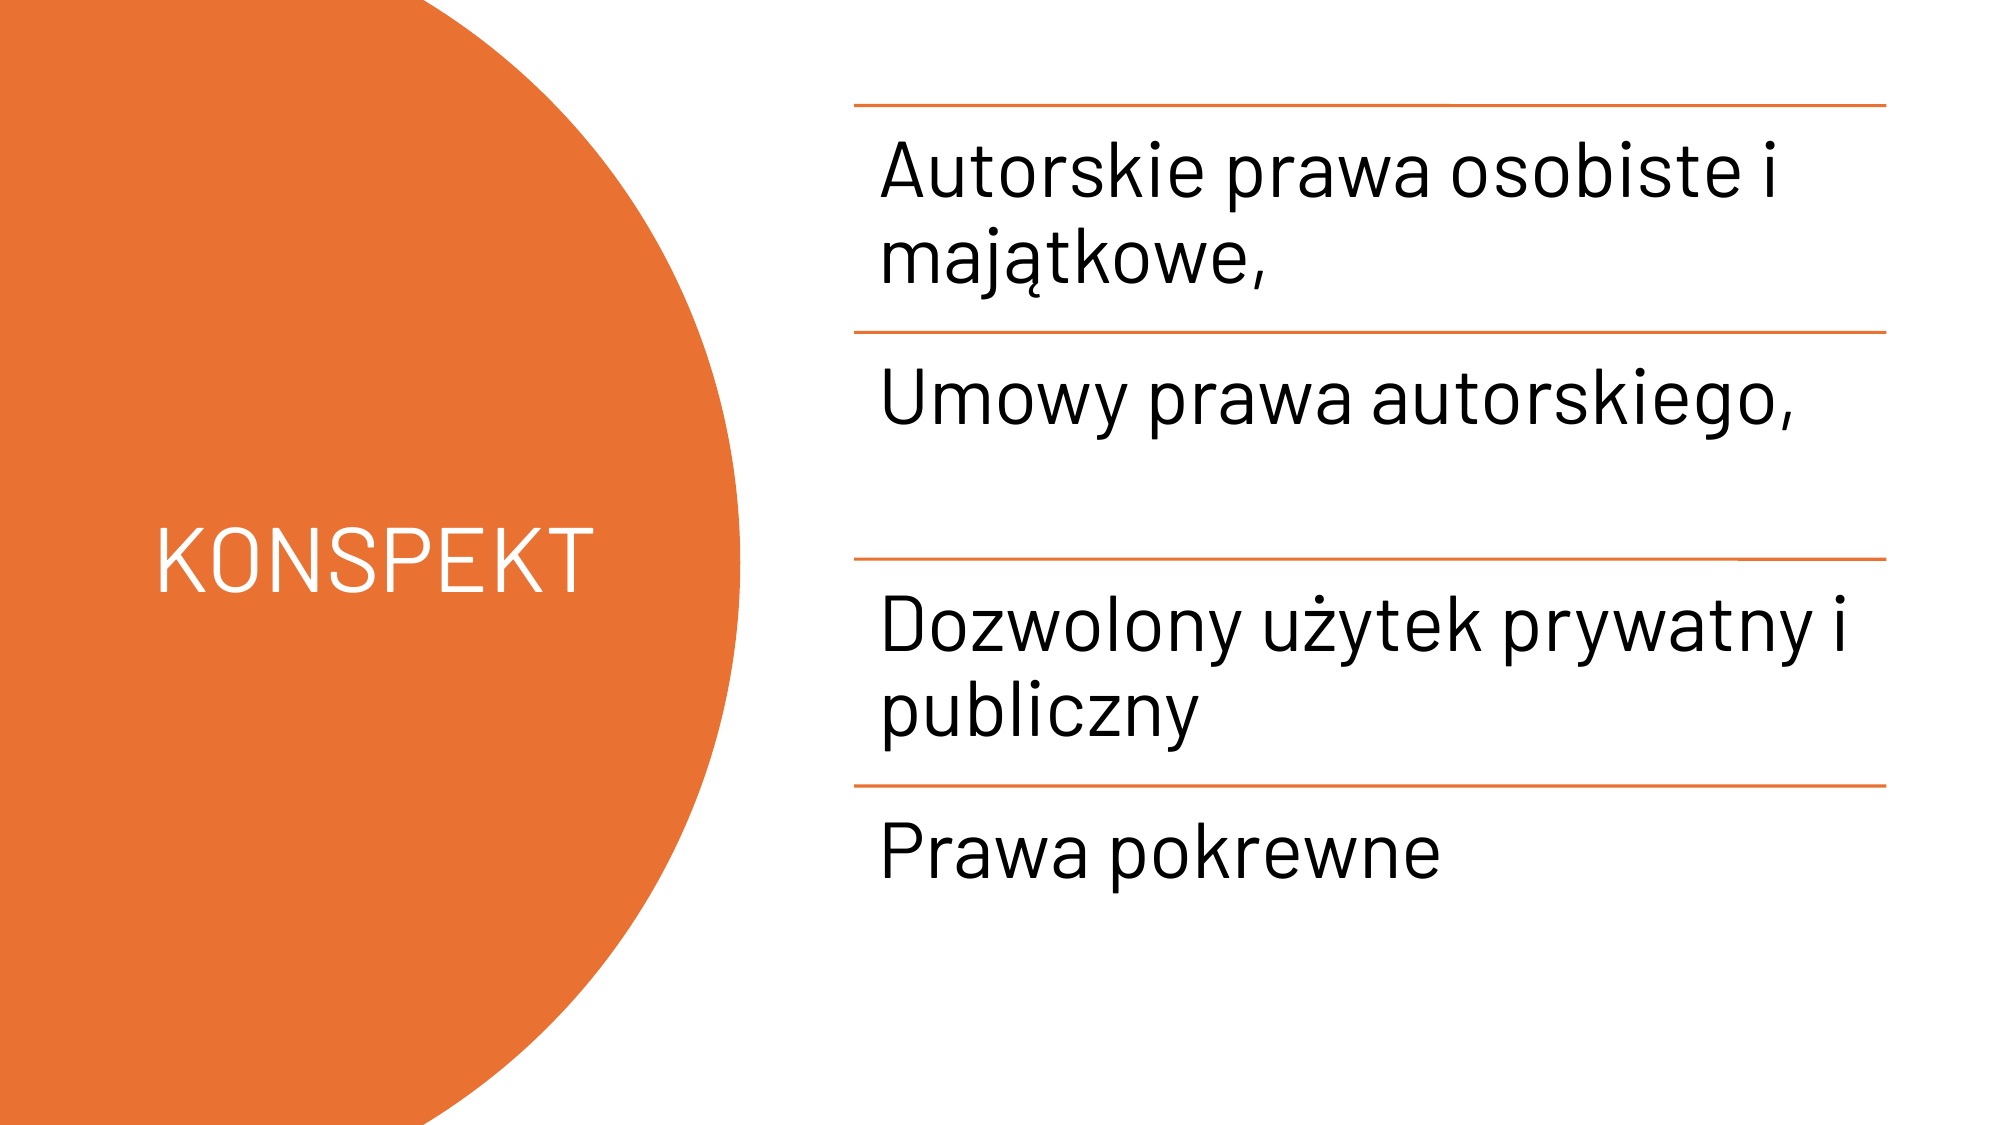

Autorskie prawa osobiste i majątkowe,
Umowy prawa autorskiego,
Dozwolony użytek prywatny i publiczny
Prawa pokrewne
# KONSPEKT